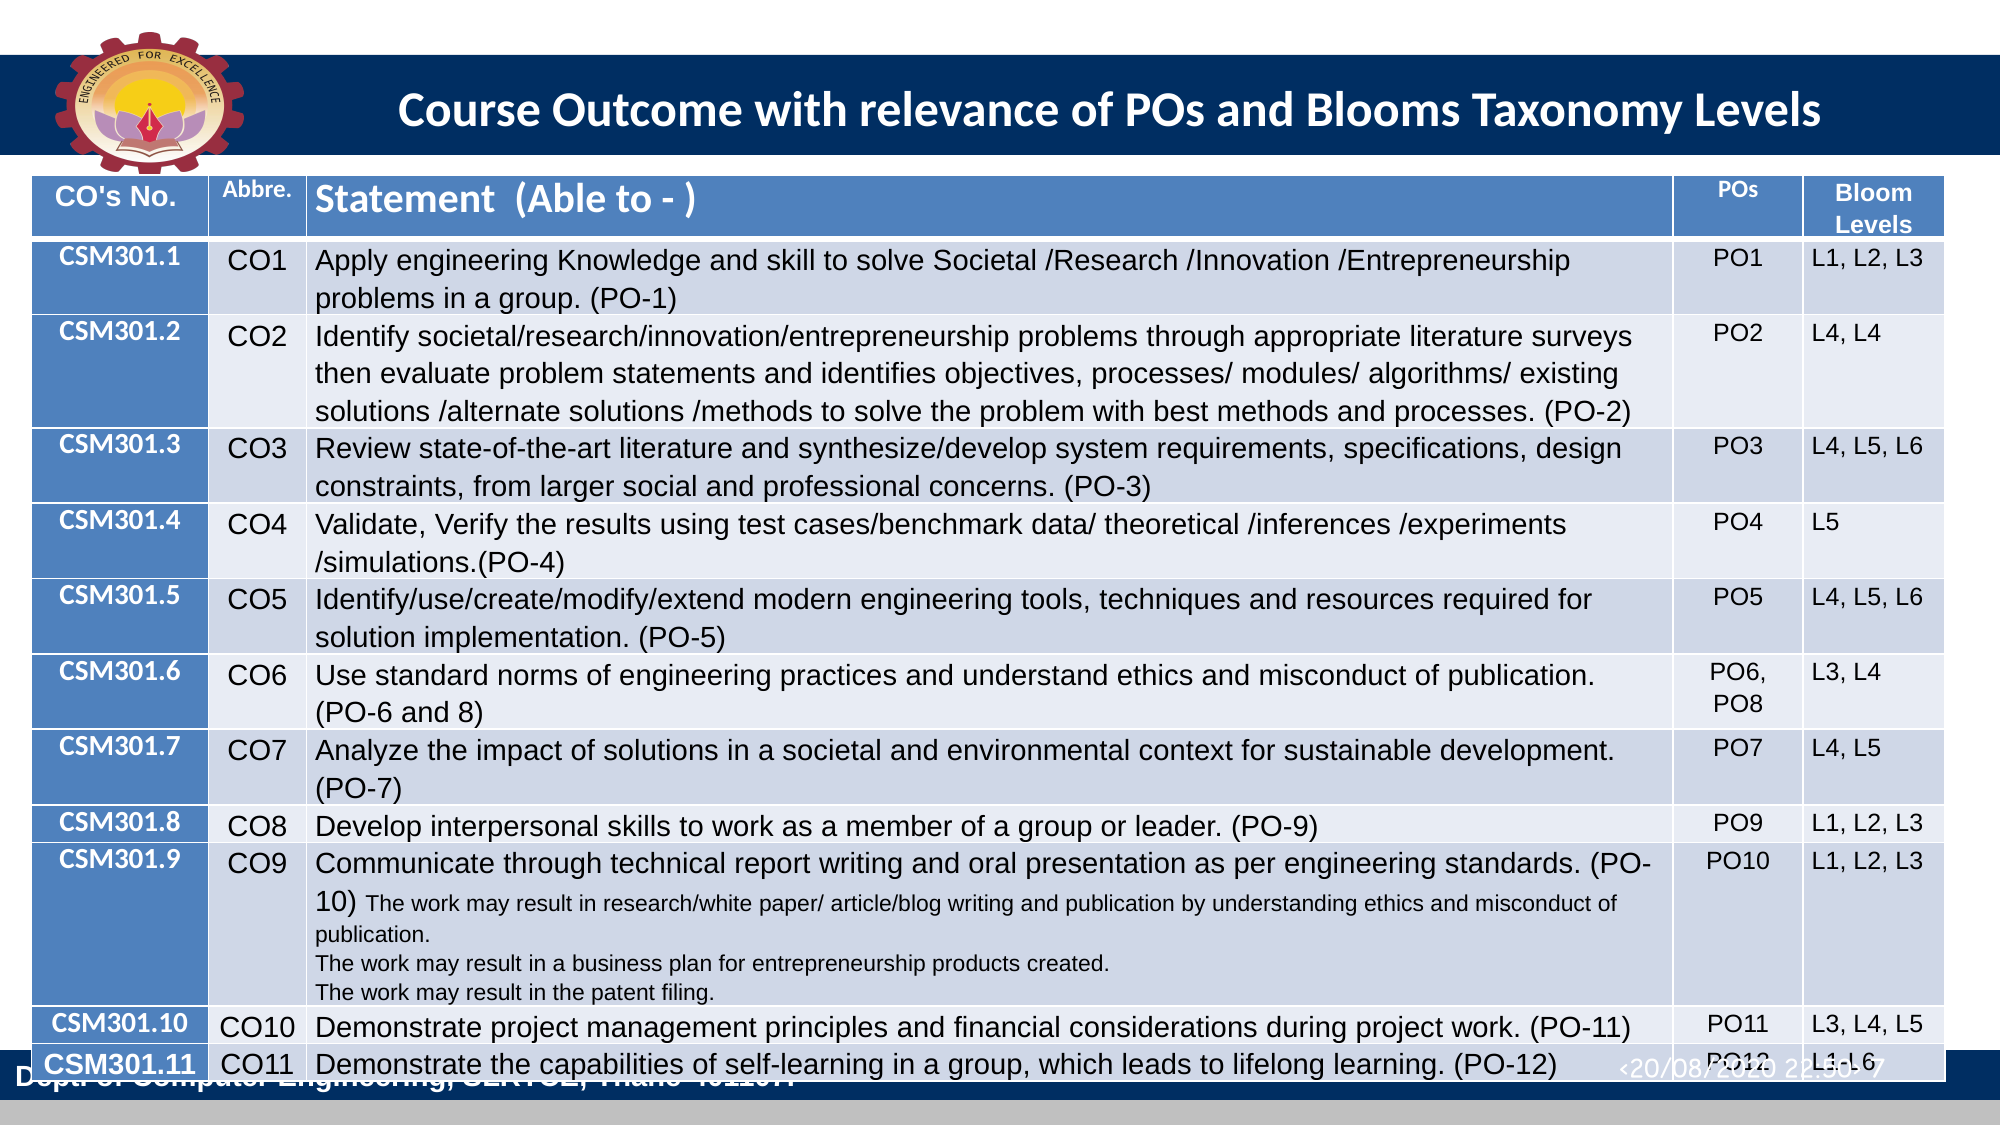

# Course Outcome with relevance of POs and Blooms Taxonomy Levels
| CO's No. | Abbre. | Statement (Able to - ) | POs | Bloom Levels |
| --- | --- | --- | --- | --- |
| CSM301.1 | CO1 | Apply engineering Knowledge and skill to solve Societal /Research /Innovation /Entrepreneurship problems in a group. (PO-1) | PO1 | L1, L2, L3 |
| CSM301.2 | CO2 | Identify societal/research/innovation/entrepreneurship problems through appropriate literature surveys then evaluate problem statements and identifies objectives, processes/ modules/ algorithms/ existing solutions /alternate solutions /methods to solve the problem with best methods and processes. (PO-2) | PO2 | L4, L4 |
| CSM301.3 | CO3 | Review state-of-the-art literature and synthesize/develop system requirements, specifications, design constraints, from larger social and professional concerns. (PO-3) | PO3 | L4, L5, L6 |
| CSM301.4 | CO4 | Validate, Verify the results using test cases/benchmark data/ theoretical /inferences /experiments /simulations.(PO-4) | PO4 | L5 |
| CSM301.5 | CO5 | Identify/use/create/modify/extend modern engineering tools, techniques and resources required for solution implementation. (PO-5) | PO5 | L4, L5, L6 |
| CSM301.6 | CO6 | Use standard norms of engineering practices and understand ethics and misconduct of publication. (PO-6 and 8) | PO6, PO8 | L3, L4 |
| CSM301.7 | CO7 | Analyze the impact of solutions in a societal and environmental context for sustainable development. (PO-7) | PO7 | L4, L5 |
| CSM301.8 | CO8 | Develop interpersonal skills to work as a member of a group or leader. (PO-9) | PO9 | L1, L2, L3 |
| CSM301.9 | CO9 | Communicate through technical report writing and oral presentation as per engineering standards. (PO-10) The work may result in research/white paper/ article/blog writing and publication by understanding ethics and misconduct of publication. The work may result in a business plan for entrepreneurship products created. The work may result in the patent filing. | PO10 | L1, L2, L3 |
| CSM301.10 | CO10 | Demonstrate project management principles and financial considerations during project work. (PO-11) | PO11 | L3, L4, L5 |
| CSM301.11 | CO11 | Demonstrate the capabilities of self-learning in a group, which leads to lifelong learning. (PO-12) | PO12 | L1-L6 |
<20/08/2020 22:50> 7